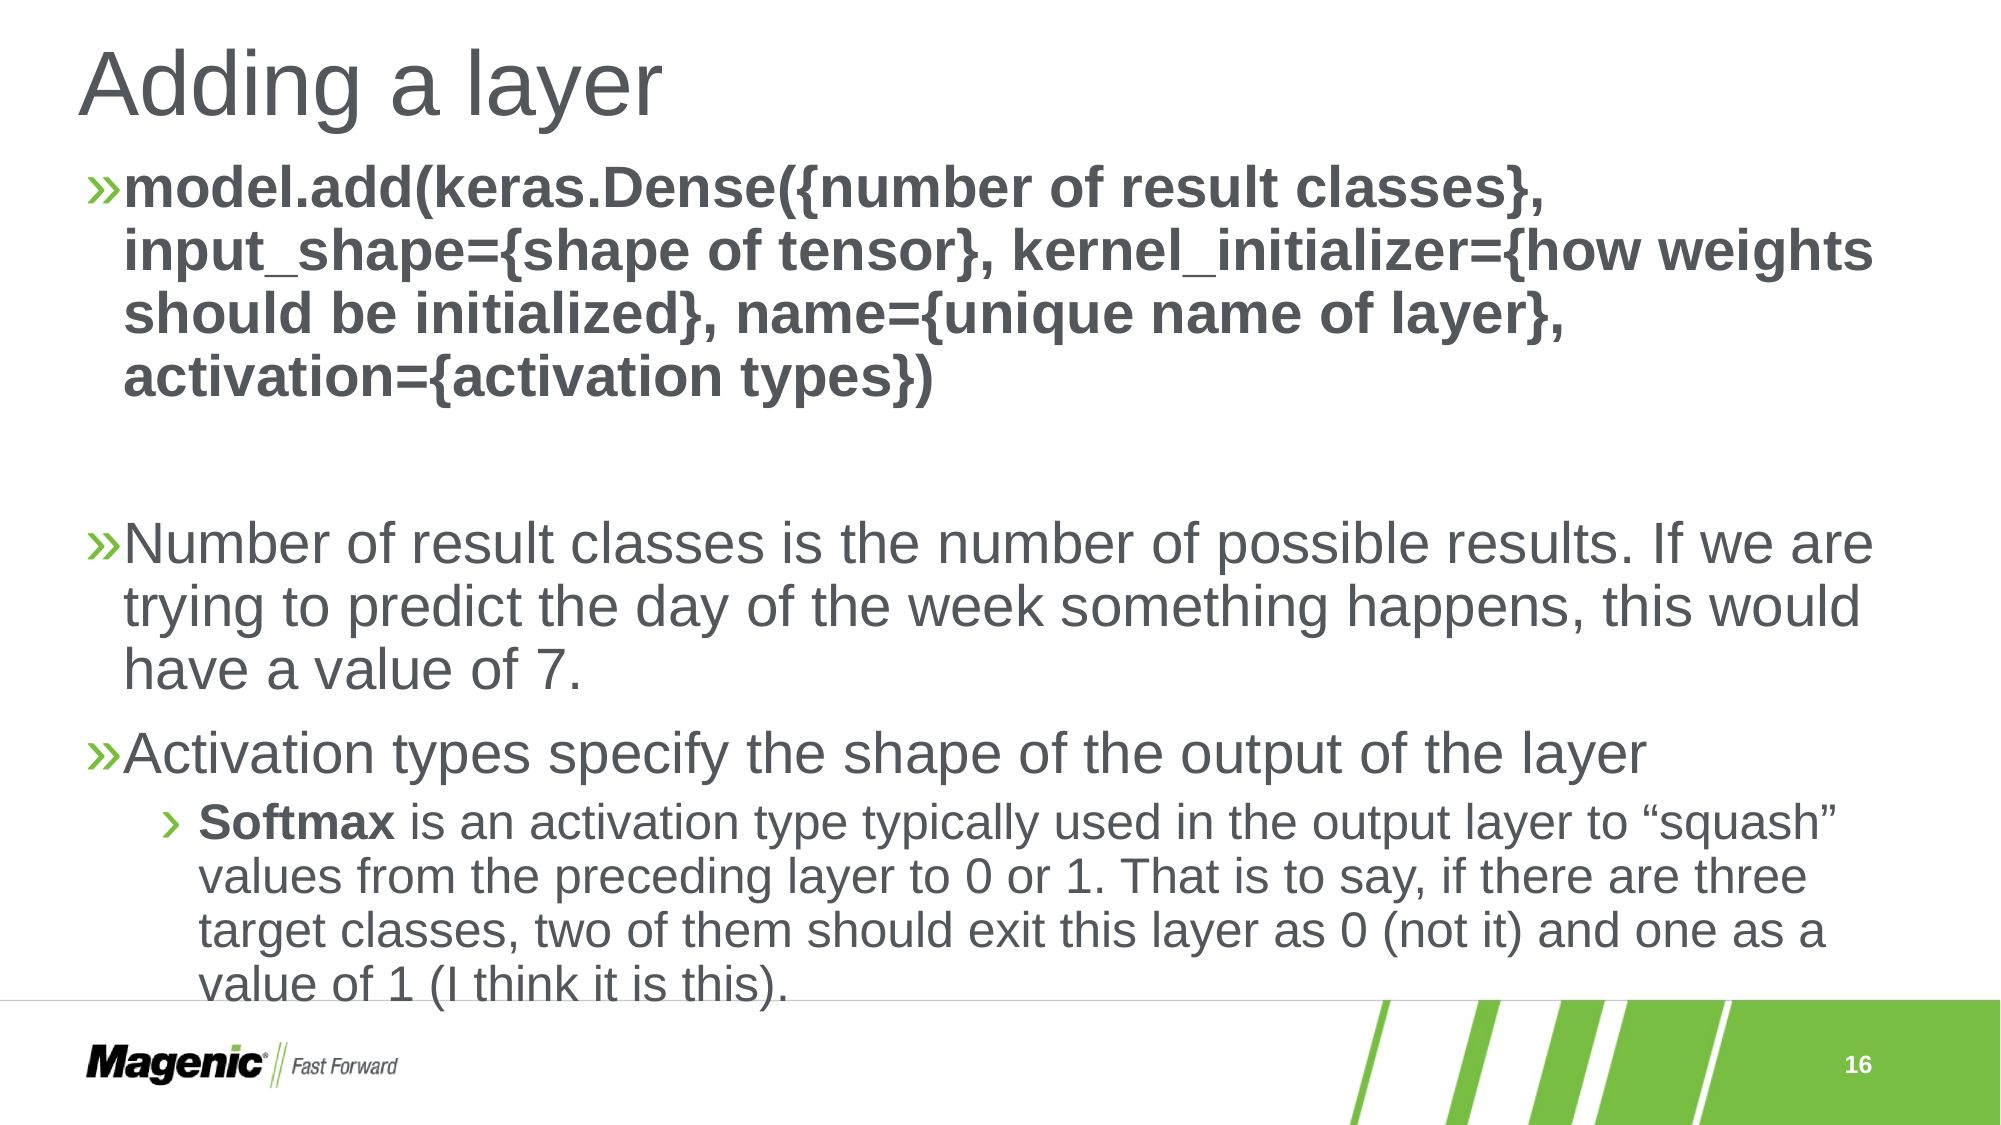

# Adding a layer
model.add(keras.Dense({number of result classes}, input_shape={shape of tensor}, kernel_initializer={how weights should be initialized}, name={unique name of layer}, activation={activation types})

Number of result classes is the number of possible results. If we are trying to predict the day of the week something happens, this would have a value of 7.
Activation types specify the shape of the output of the layer
Softmax is an activation type typically used in the output layer to “squash” values from the preceding layer to 0 or 1. That is to say, if there are three target classes, two of them should exit this layer as 0 (not it) and one as a value of 1 (I think it is this).